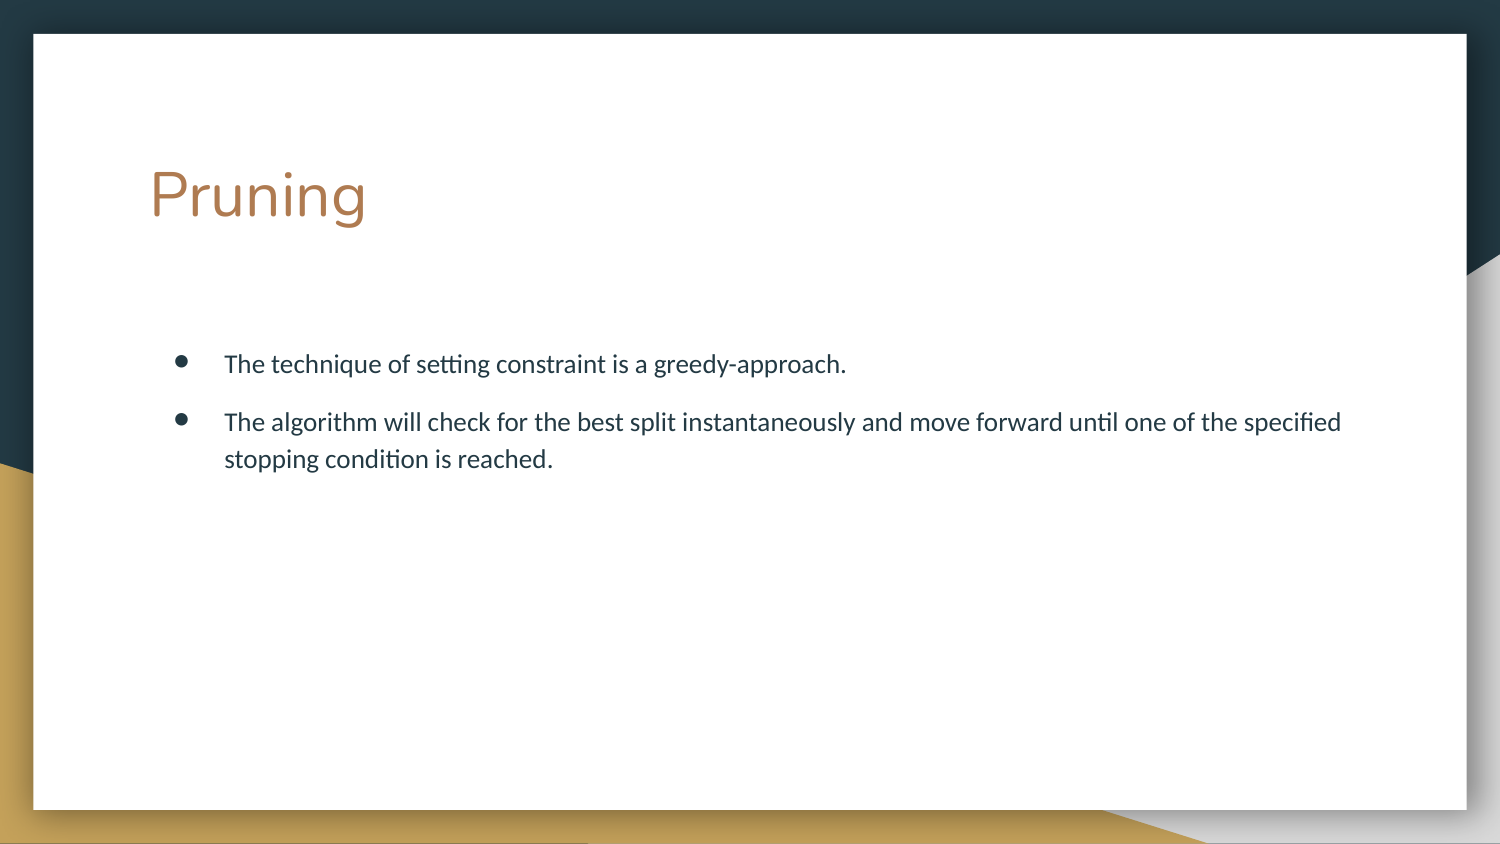

# Pruning
The technique of setting constraint is a greedy-approach.
The algorithm will check for the best split instantaneously and move forward until one of the specified stopping condition is reached.